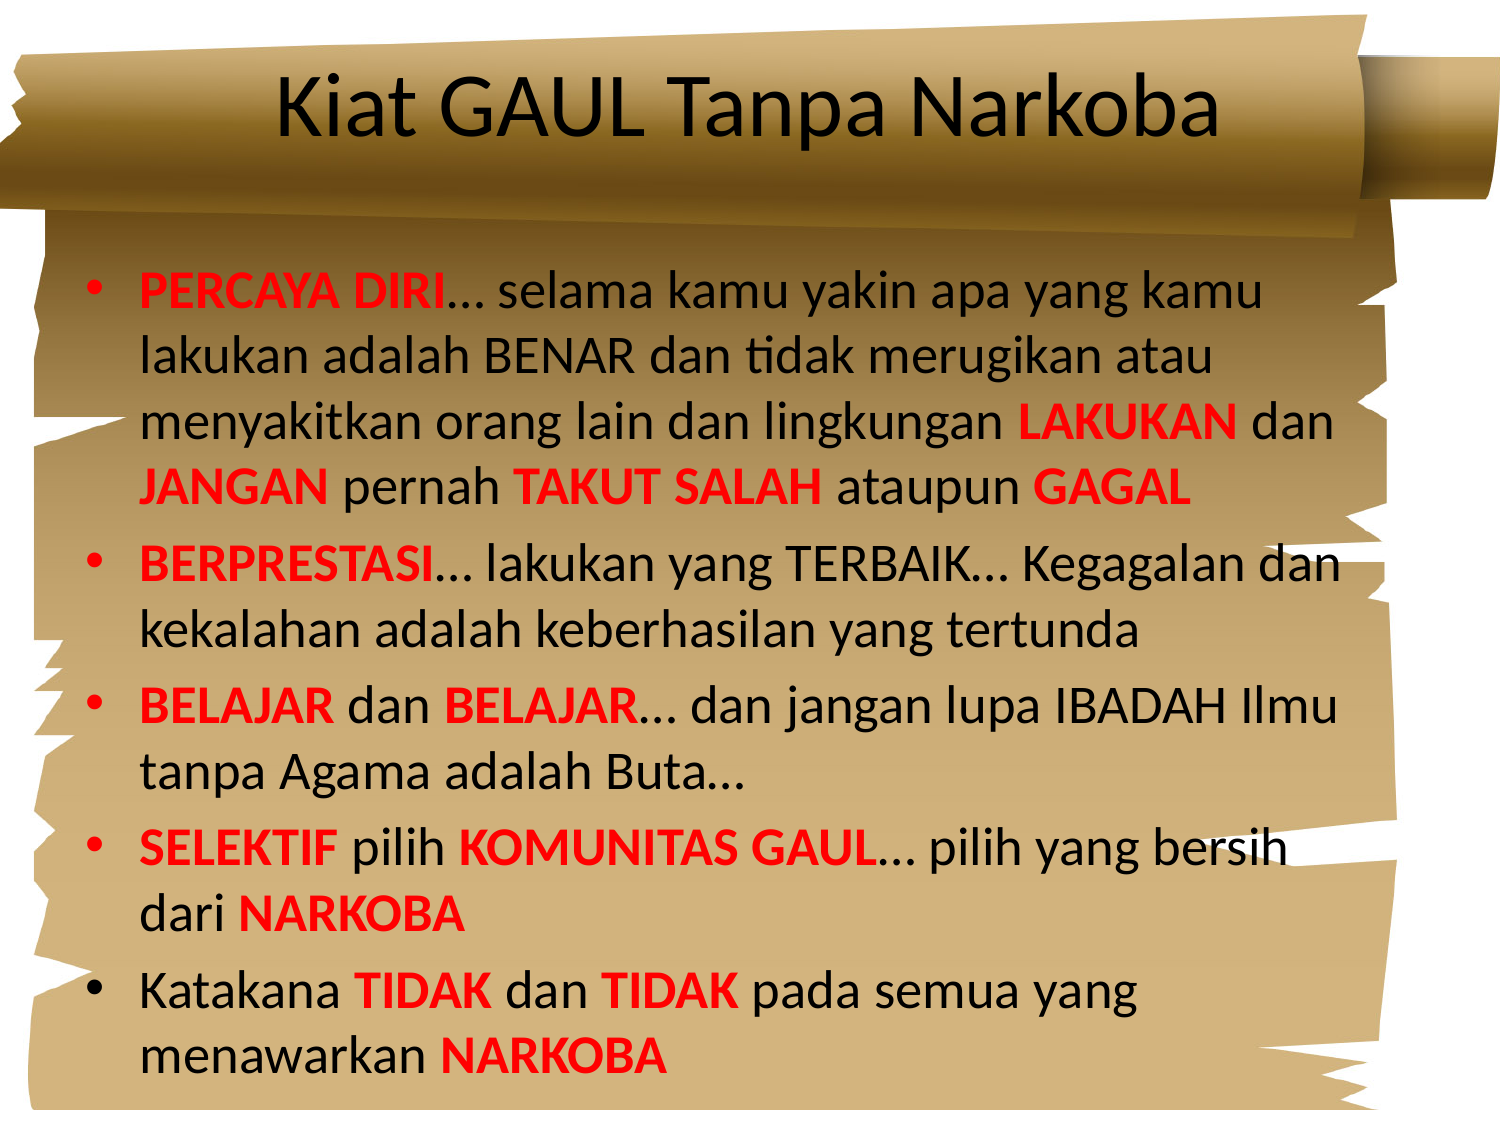

# Kiat GAUL Tanpa Narkoba
PERCAYA DIRI… selama kamu yakin apa yang kamu lakukan adalah BENAR dan tidak merugikan atau menyakitkan orang lain dan lingkungan LAKUKAN dan JANGAN pernah TAKUT SALAH ataupun GAGAL
BERPRESTASI… lakukan yang TERBAIK… Kegagalan dan kekalahan adalah keberhasilan yang tertunda
BELAJAR dan BELAJAR… dan jangan lupa IBADAH Ilmu tanpa Agama adalah Buta…
SELEKTIF pilih KOMUNITAS GAUL… pilih yang bersih dari NARKOBA
Katakana TIDAK dan TIDAK pada semua yang menawarkan NARKOBA